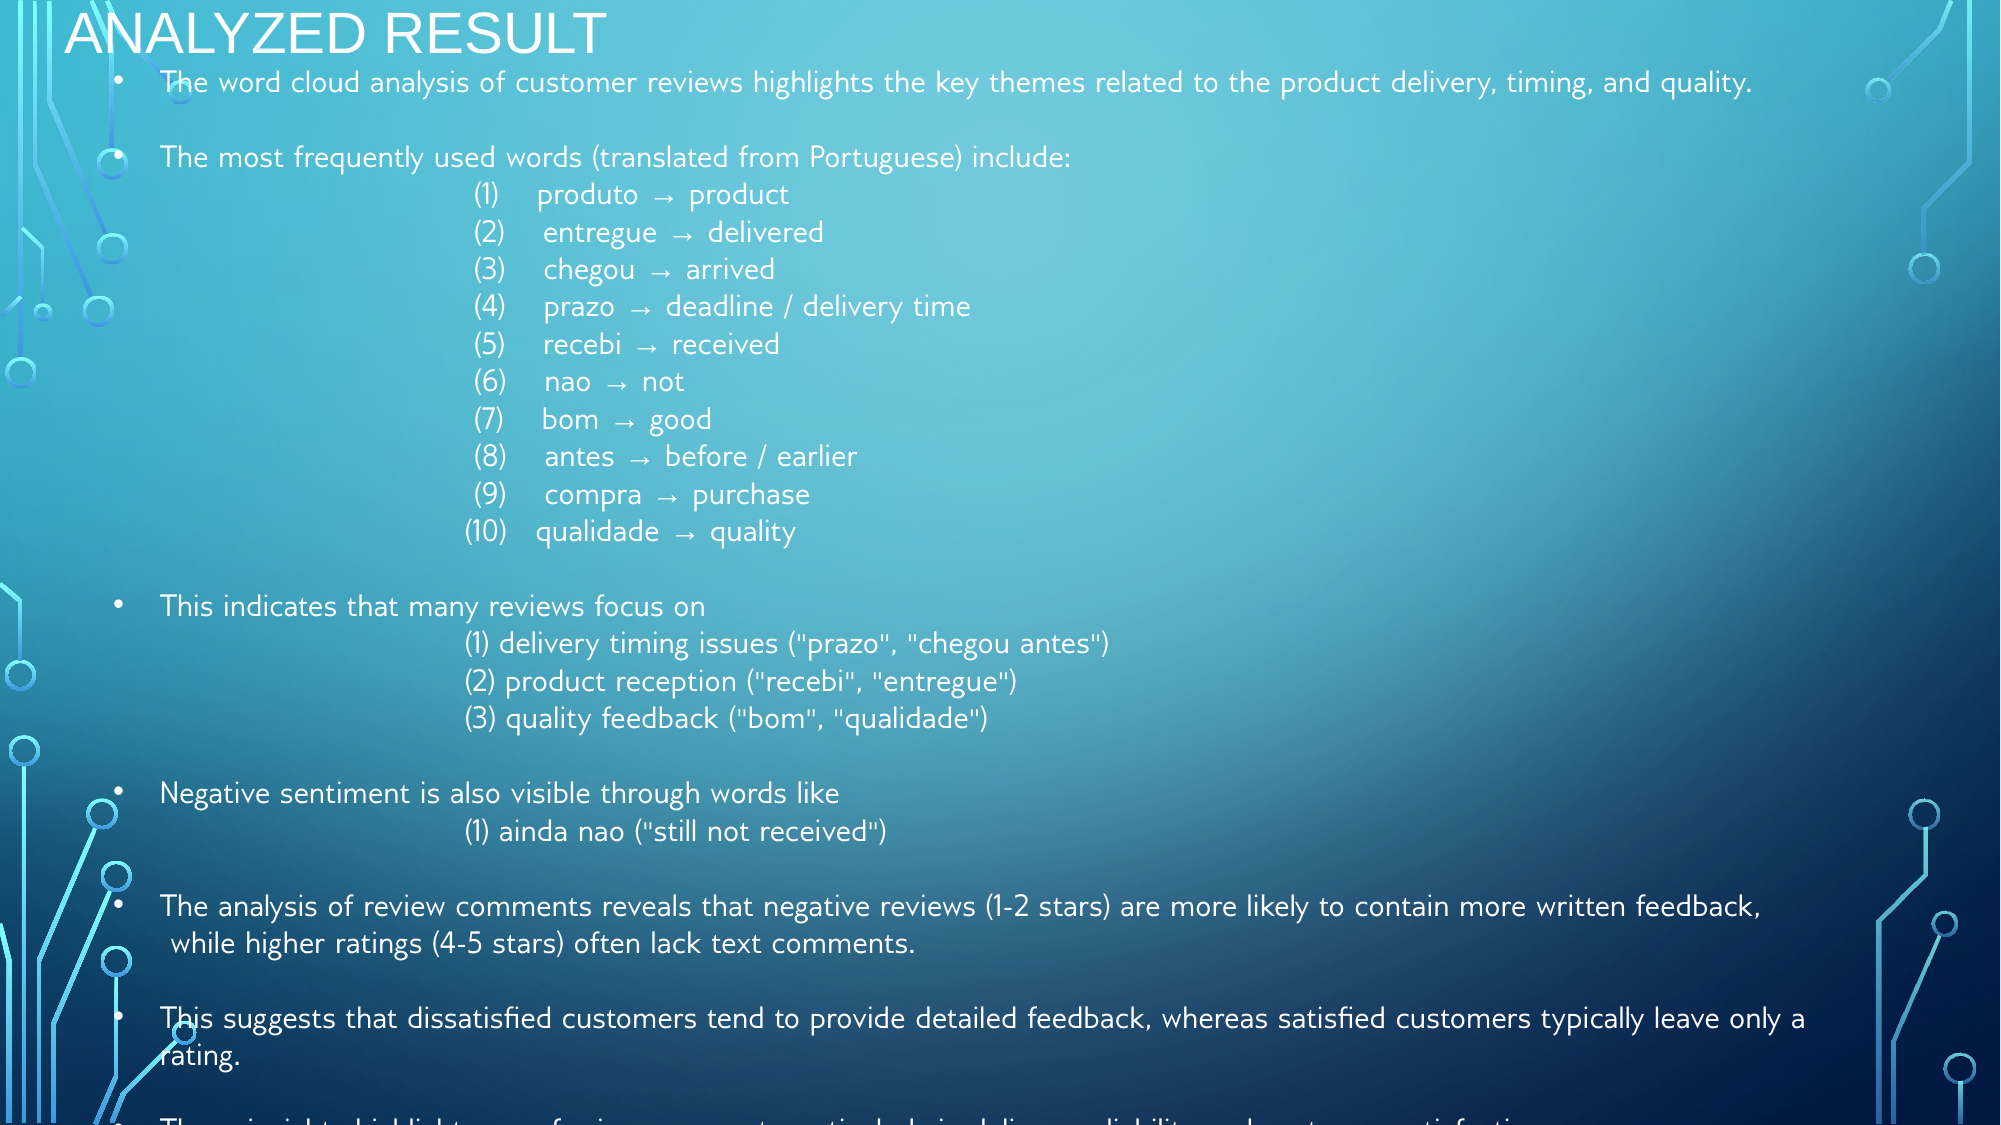

# Analyzed Result
The word cloud analysis of customer reviews highlights the key themes related to the product delivery, timing, and quality.

The most frequently used words (translated from Portuguese) include:
                                      (1)    produto → product
                                      (2)    entregue → delivered
                                      (3)    chegou → arrived
                                      (4)    prazo → deadline / delivery time
                                      (5)    recebi → received
                                      (6)    nao → not
                                      (7)    bom → good
                                      (8)    antes → before / earlier
                                      (9)    compra → purchase
                                     (10)   qualidade → quality

This indicates that many reviews focus on
                                     (1) delivery timing issues ("prazo", "chegou antes")
                                     (2) product reception ("recebi", "entregue")
                                     (3) quality feedback ("bom", "qualidade")

Negative sentiment is also visible through words like
                                     (1) ainda nao ("still not received")

The analysis of review comments reveals that negative reviews (1-2 stars) are more likely to contain more written feedback,
      while higher ratings (4-5 stars) often lack text comments.

This suggests that dissatisfied customers tend to provide detailed feedback, whereas satisfied customers typically leave only a rating.

These insights highlight areas for improvement, particularly in delivery reliability and customer satisfaction.